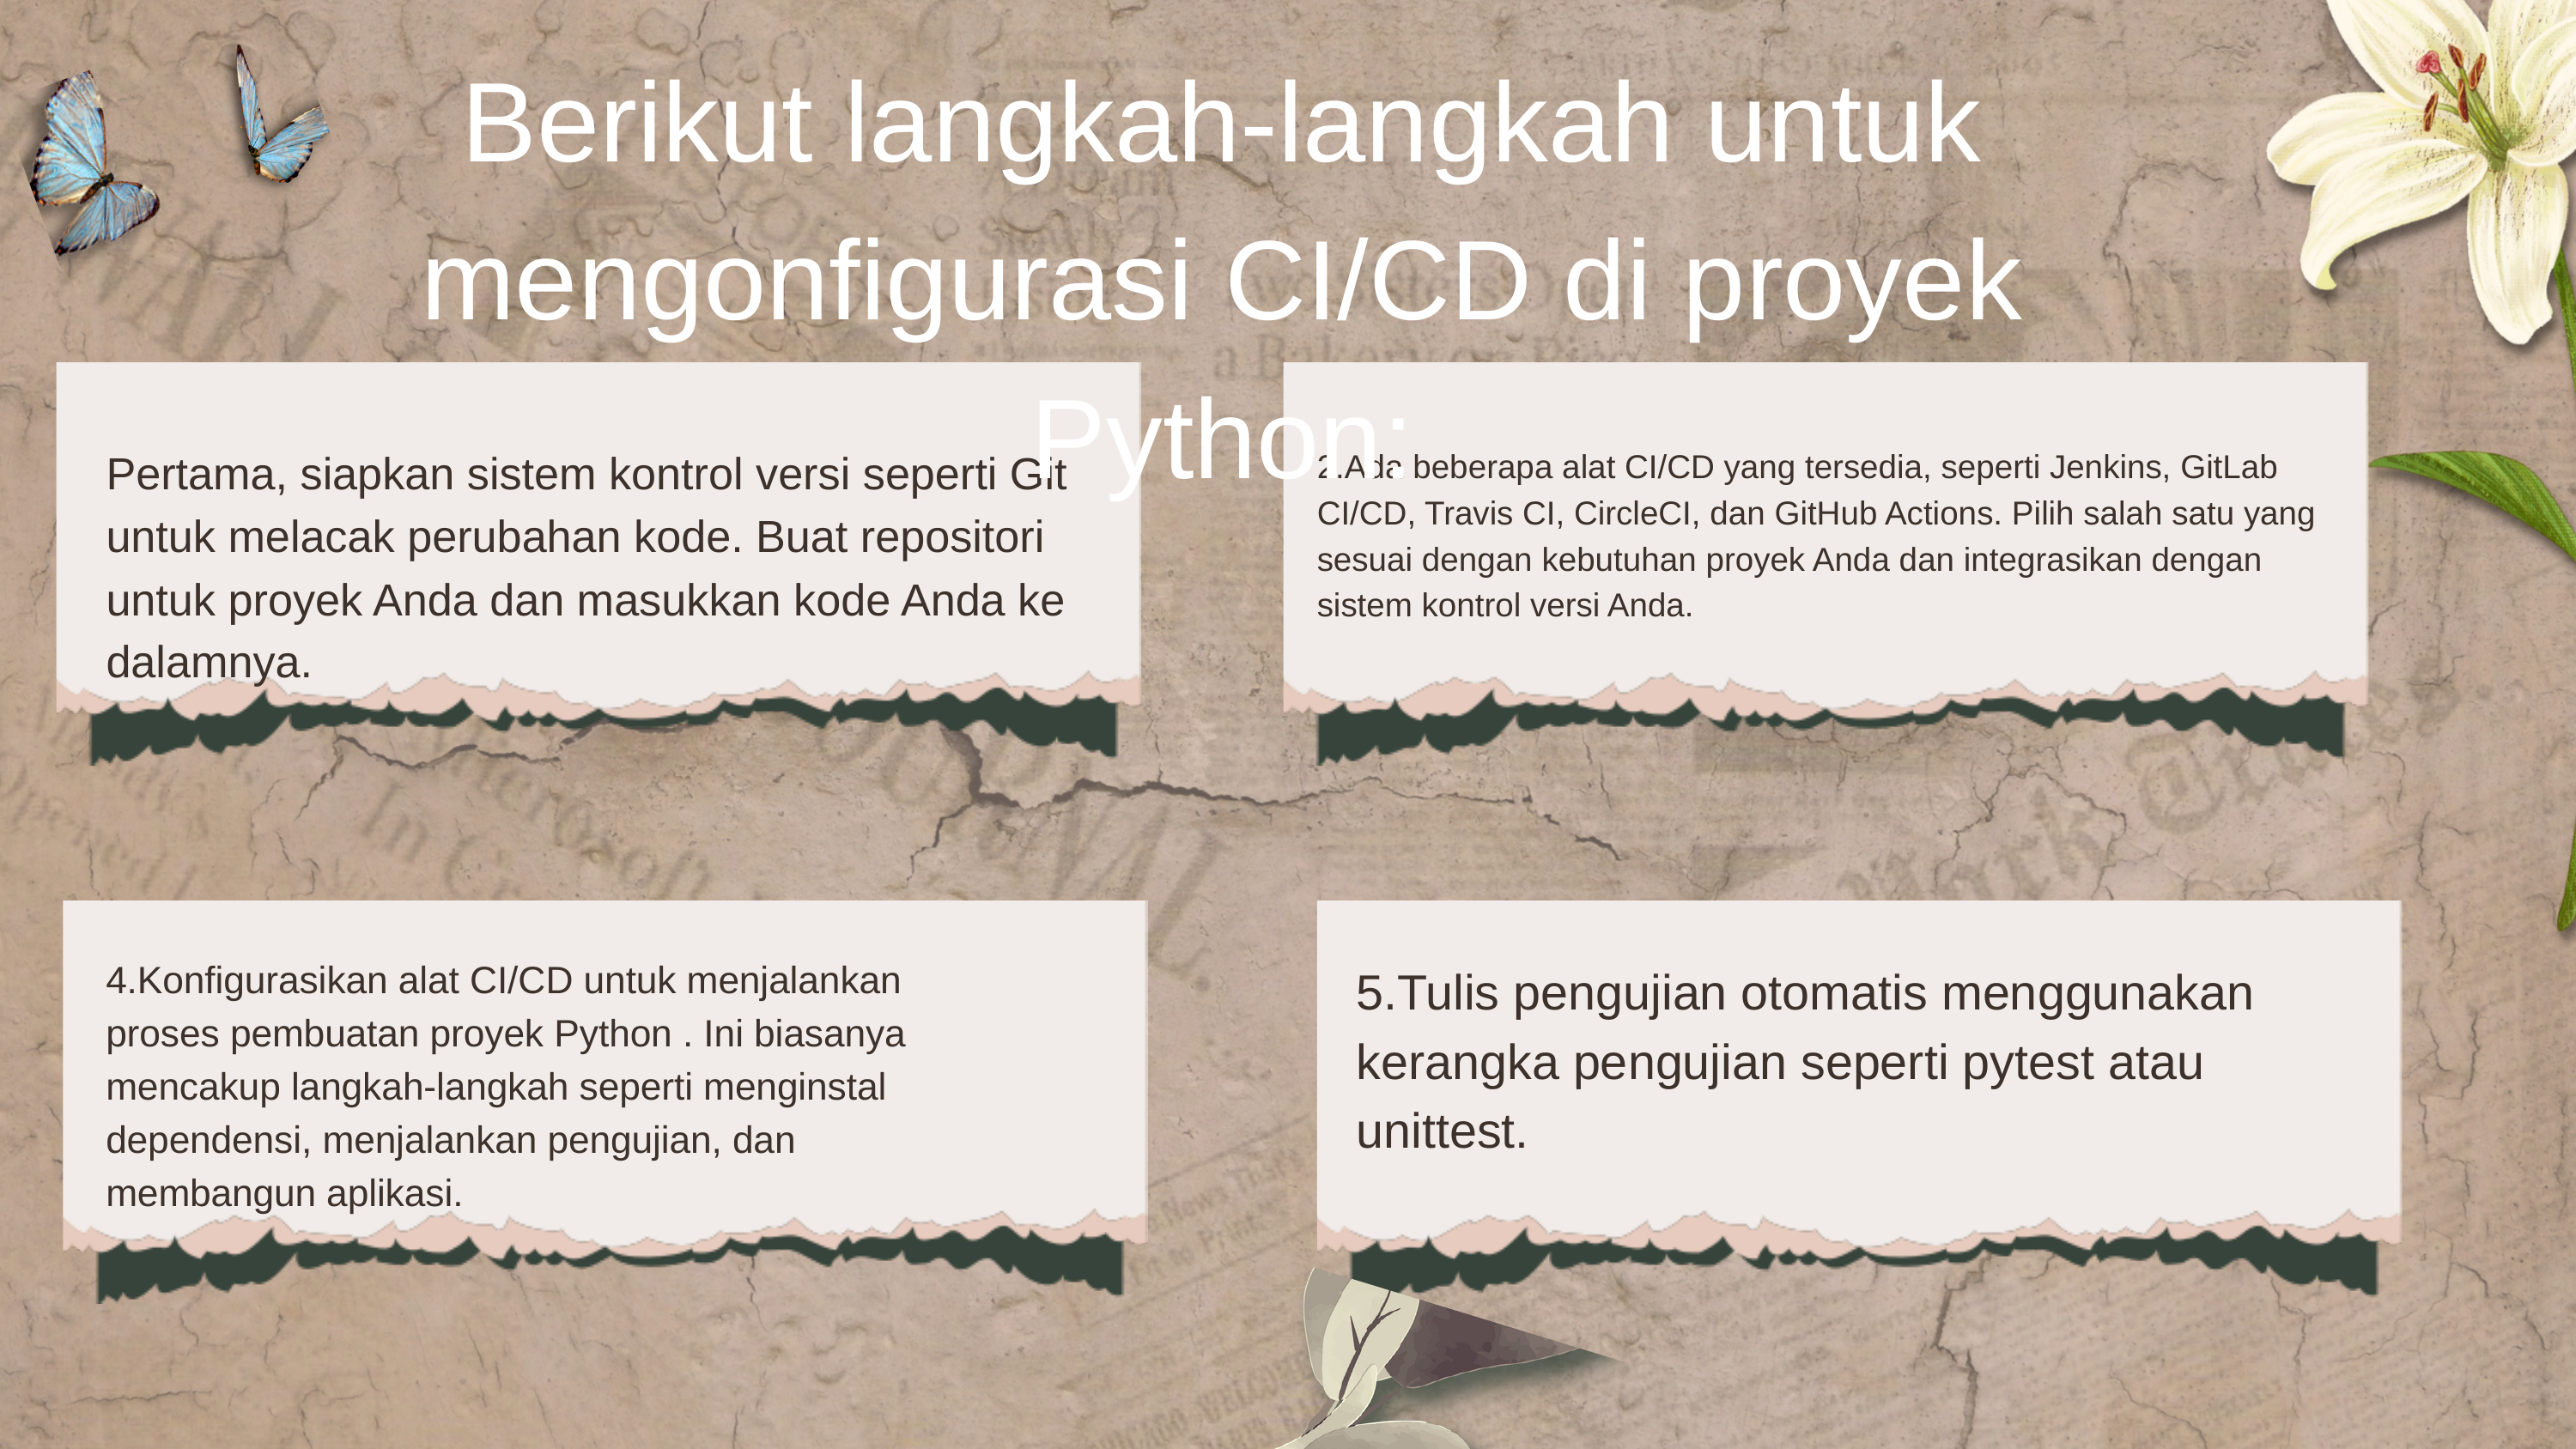

Berikut langkah-langkah untuk mengonfigurasi CI/CD di proyek Python:

Pertama, siapkan sistem kontrol versi seperti Git untuk melacak perubahan kode. Buat repositori untuk proyek Anda dan masukkan kode Anda ke dalamnya.

2.Ada beberapa alat CI/CD yang tersedia, seperti Jenkins, GitLab CI/CD, Travis CI, CircleCI, dan GitHub Actions. Pilih salah satu yang sesuai dengan kebutuhan proyek Anda dan integrasikan dengan sistem kontrol versi Anda.

4.Konfigurasikan alat CI/CD untuk menjalankan proses pembuatan proyek Python . Ini biasanya mencakup langkah-langkah seperti menginstal dependensi, menjalankan pengujian, dan membangun aplikasi.

5.Tulis pengujian otomatis menggunakan kerangka pengujian seperti pytest atau unittest.